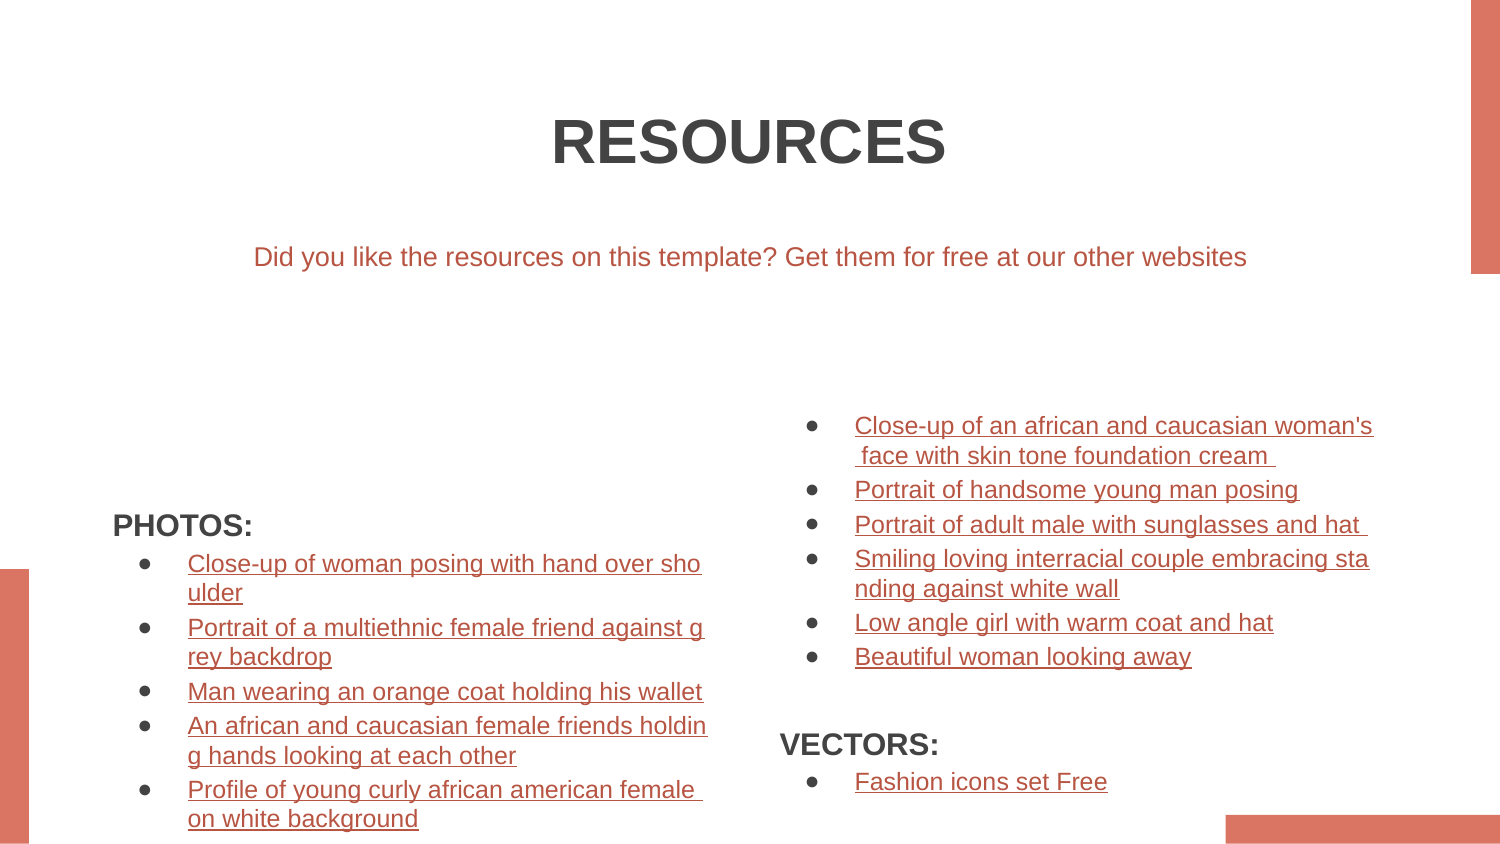

# RESOURCES
Did you like the resources on this template? Get them for free at our other websites
PHOTOS:
Close-up of woman posing with hand over shoulder
Portrait of a multiethnic female friend against grey backdrop
Man wearing an orange coat holding his wallet
An african and caucasian female friends holding hands looking at each other
Profile of young curly african american female on white background

Close-up of an african and caucasian woman's face with skin tone foundation cream
Portrait of handsome young man posing
Portrait of adult male with sunglasses and hat
Smiling loving interracial couple embracing standing against white wall
Low angle girl with warm coat and hat
Beautiful woman looking away

VECTORS:
Fashion icons set Free